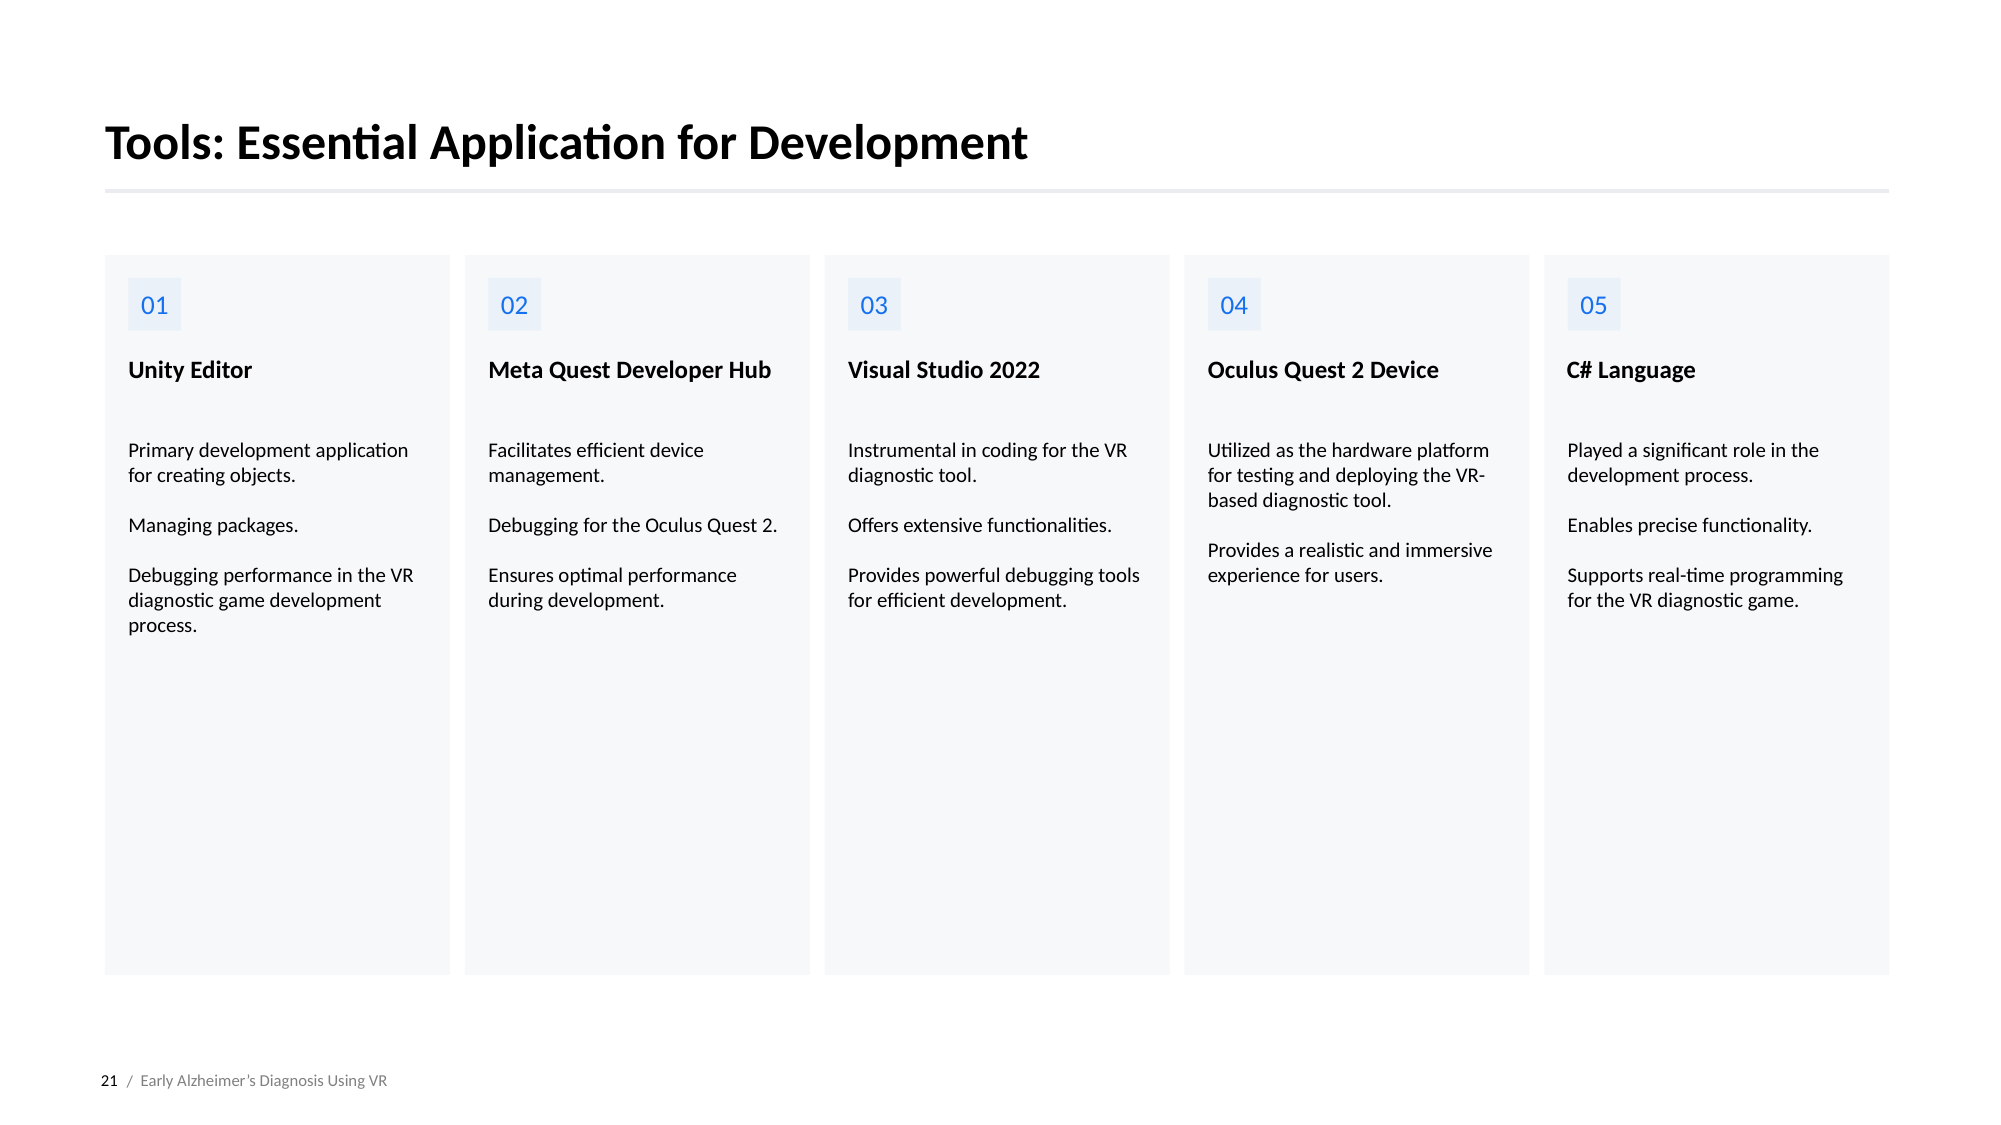

Tools: Essential Application for Development

01
02
03
04
05
Unity Editor
Meta Quest Developer Hub
Visual Studio 2022
Oculus Quest 2 Device
C# Language
Primary development application for creating objects.
Managing packages.
Debugging performance in the VR diagnostic game development process.
Facilitates efficient device management.
Debugging for the Oculus Quest 2.
Ensures optimal performance during development.
Instrumental in coding for the VR diagnostic tool.
Offers extensive functionalities.
Provides powerful debugging tools for efficient development.
Utilized as the hardware platform for testing and deploying the VR-based diagnostic tool.
Provides a realistic and immersive experience for users.
Played a significant role in the development process.
Enables precise functionality.
Supports real-time programming for the VR diagnostic game.

21
Early Alzheimer’s Diagnosis Using VR
 /